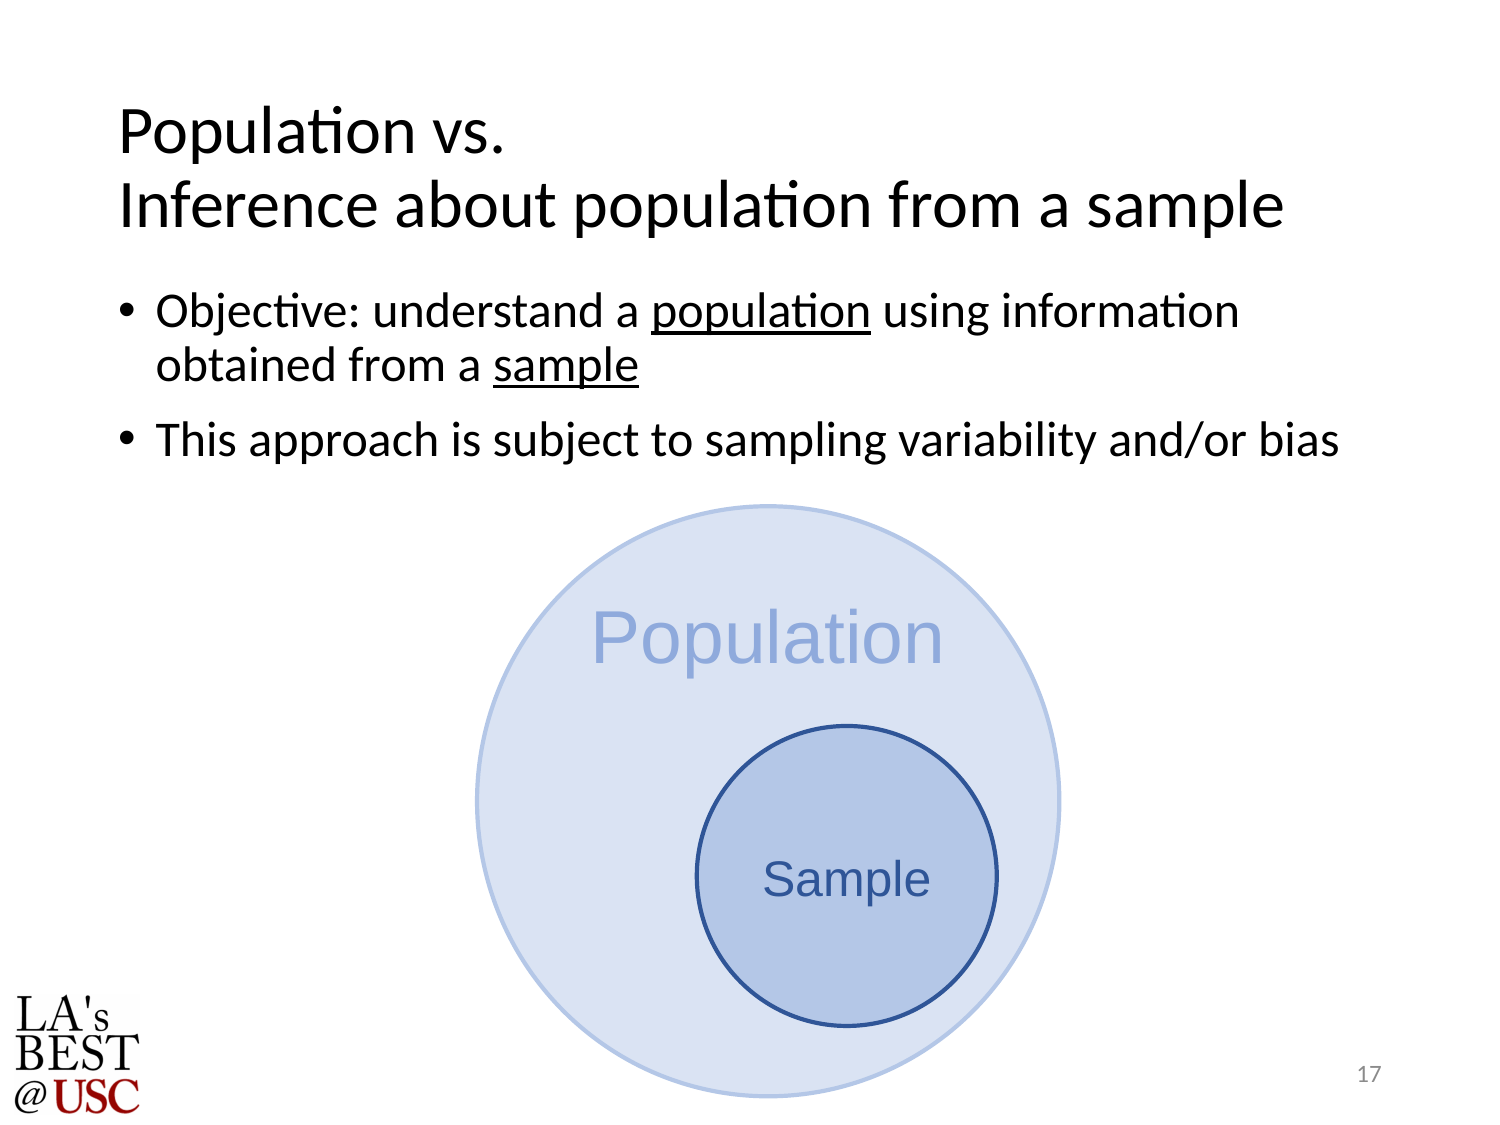

# Population vs. Inference about population from a sample
Objective: understand a population using information obtained from a sample
This approach is subject to sampling variability and/or bias

Population
Sample
17